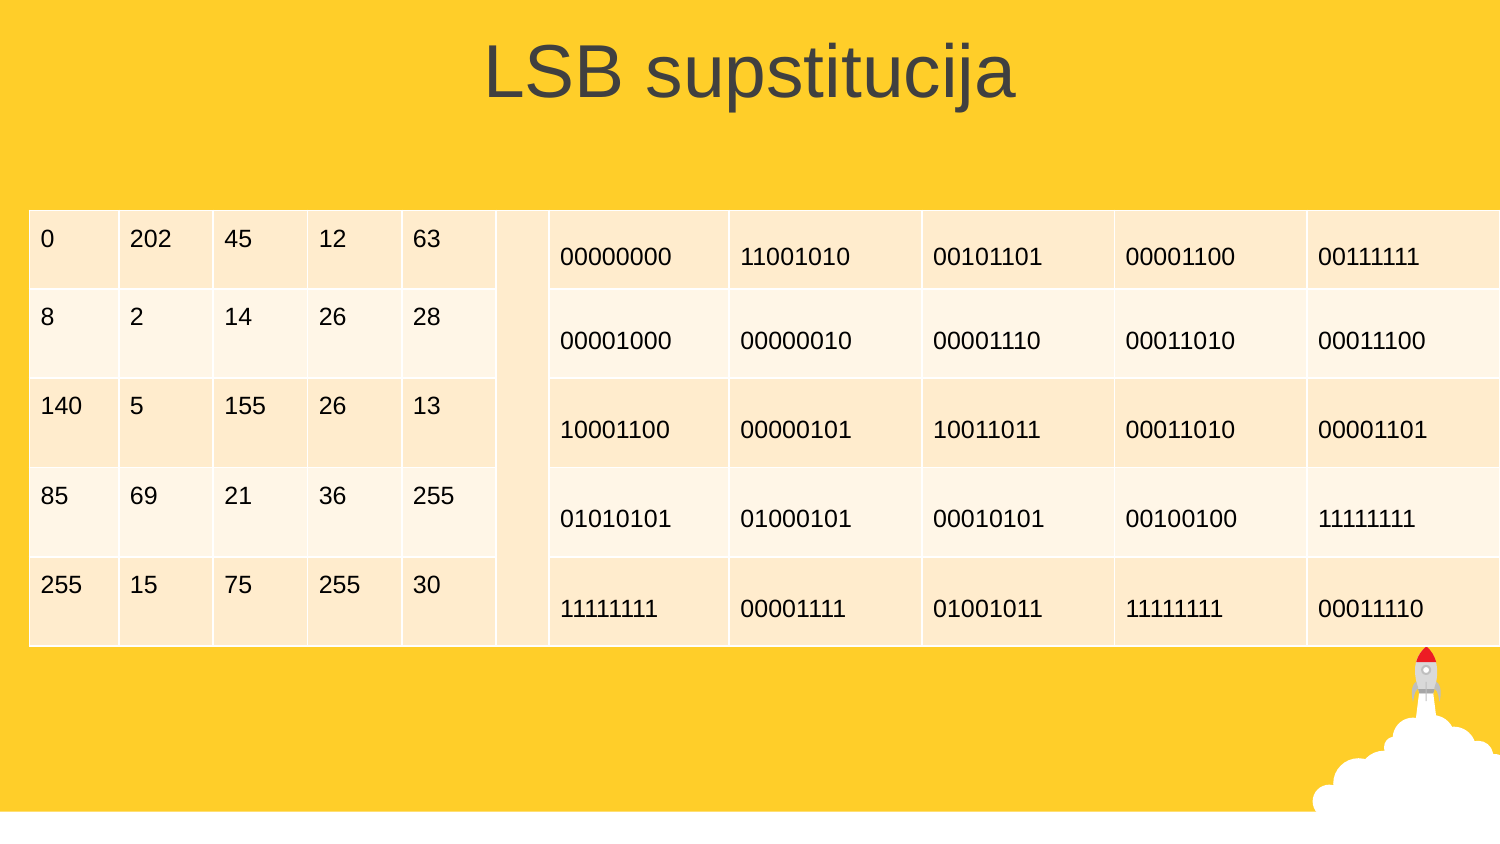

LSB supstitucija
| 0 | 202 | 45 | 12 | 63 |  | 00000000 | 11001010 | 00101101 | 00001100 | 00111111 |
| --- | --- | --- | --- | --- | --- | --- | --- | --- | --- | --- |
| 8 | 2 | 14 | 26 | 28 |  | 00001000 | 00000010 | 00001110 | 00011010 | 00011100 |
| 140 | 5 | 155 | 26 | 13 |  | 10001100 | 00000101 | 10011011 | 00011010 | 00001101 |
| 85 | 69 | 21 | 36 | 255 |  | 01010101 | 01000101 | 00010101 | 00100100 | 11111111 |
| 255 | 15 | 75 | 255 | 30 |  | 11111111 | 00001111 | 01001011 | 11111111 | 00011110 |